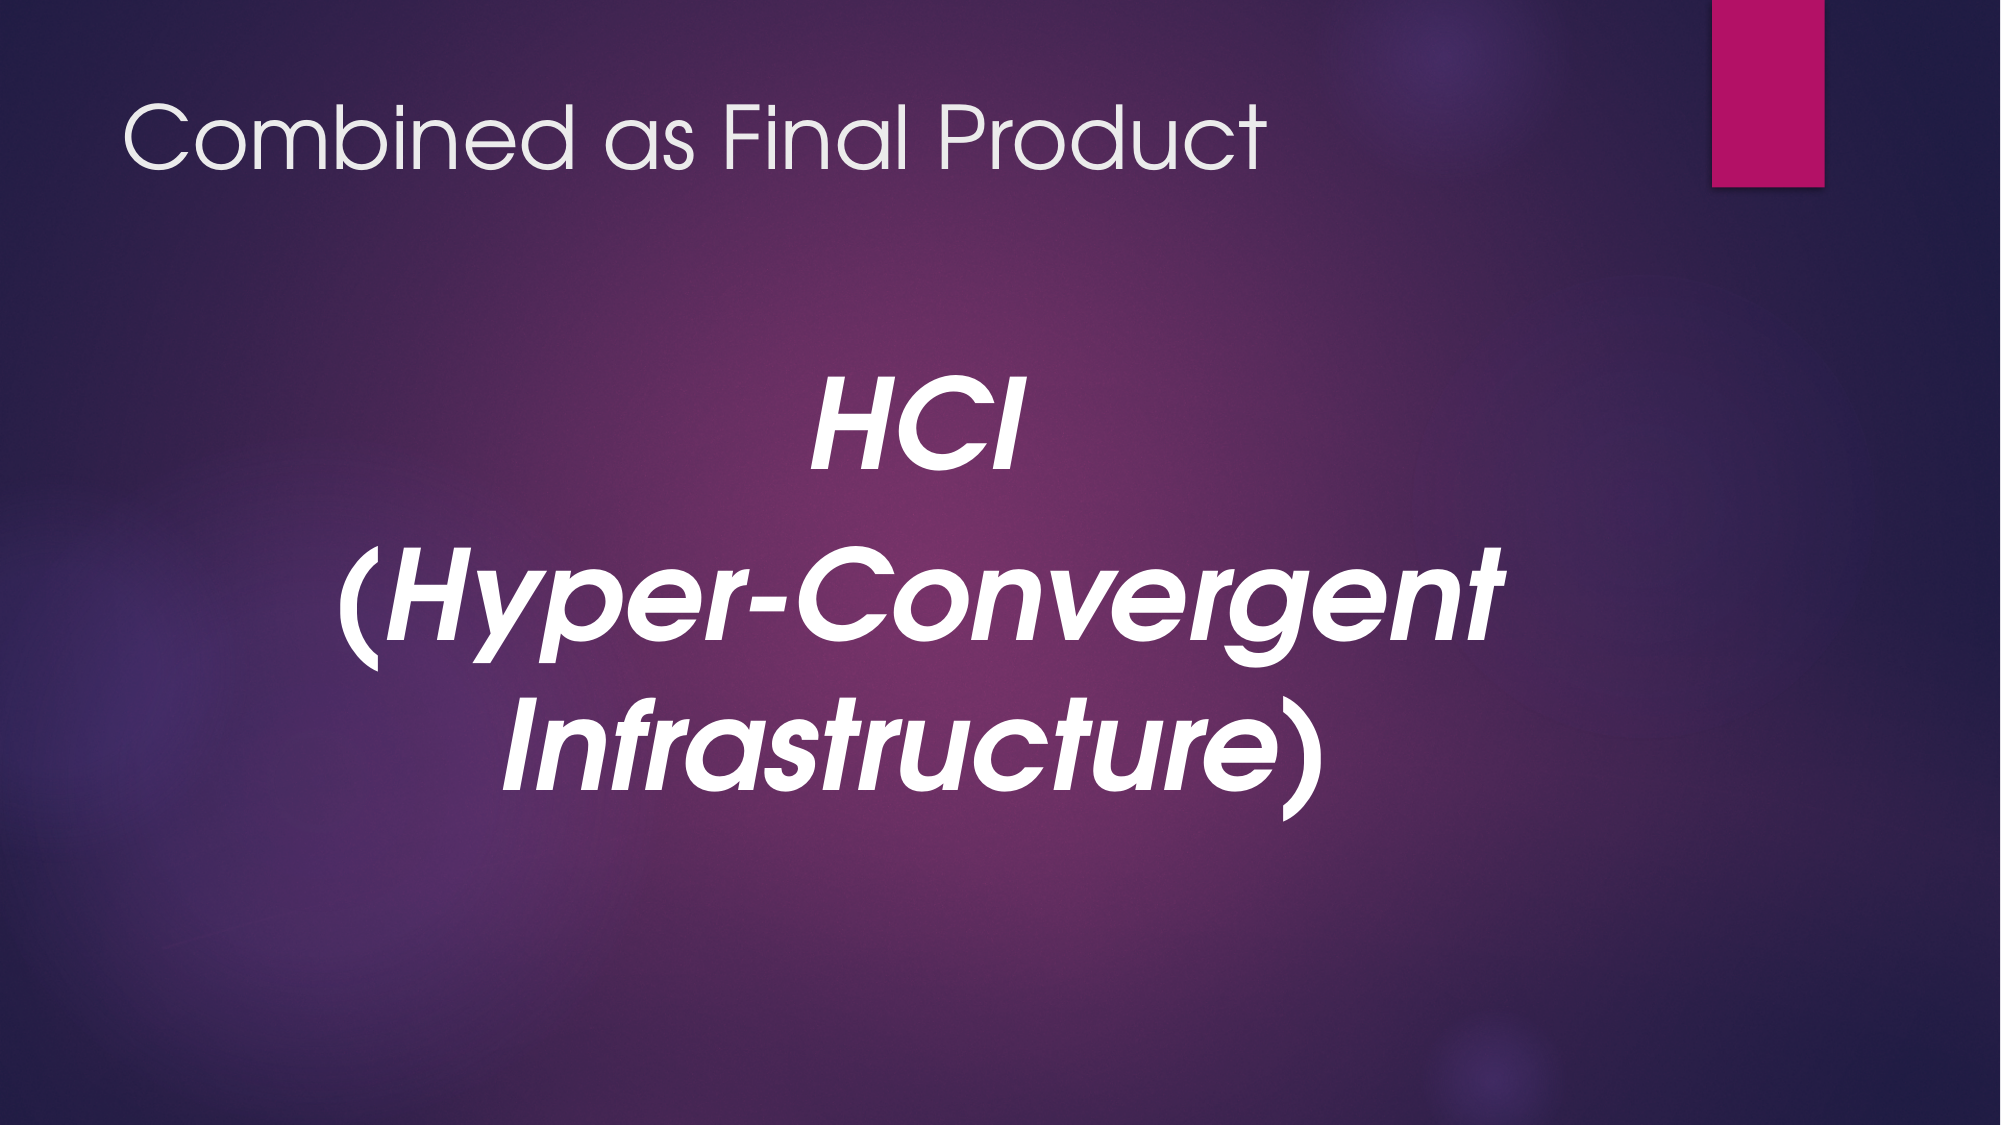

# Combined as Final Product
HCI
(Hyper-Convergent Infrastructure)